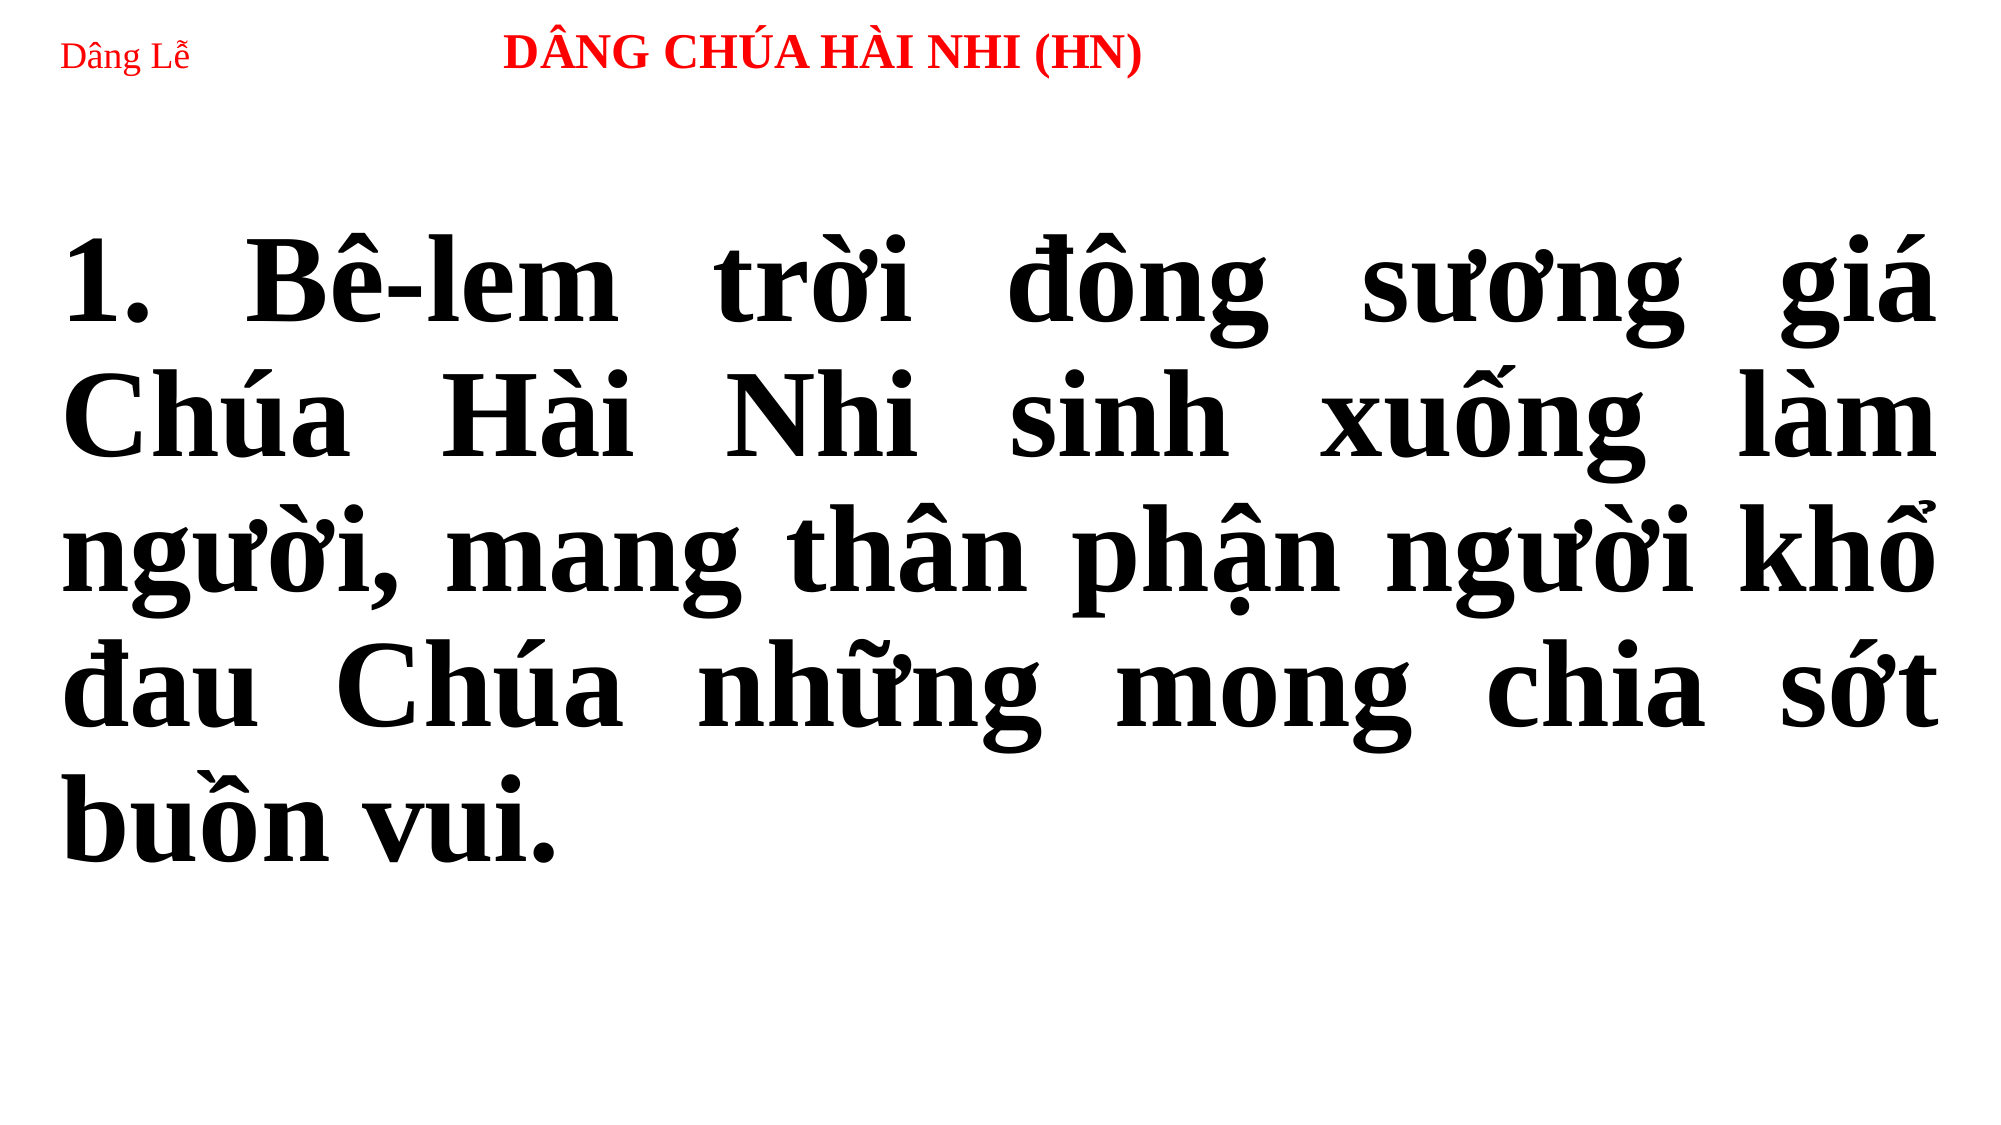

# Dâng Lễ                                 DÂNG CHÚA HÀI NHI (HN)
1. Bê-lem trời đông sương giá Chúa Hài Nhi sinh xuống làm người, mang thân phận người khổ đau Chúa những mong chia sớt buồn vui.